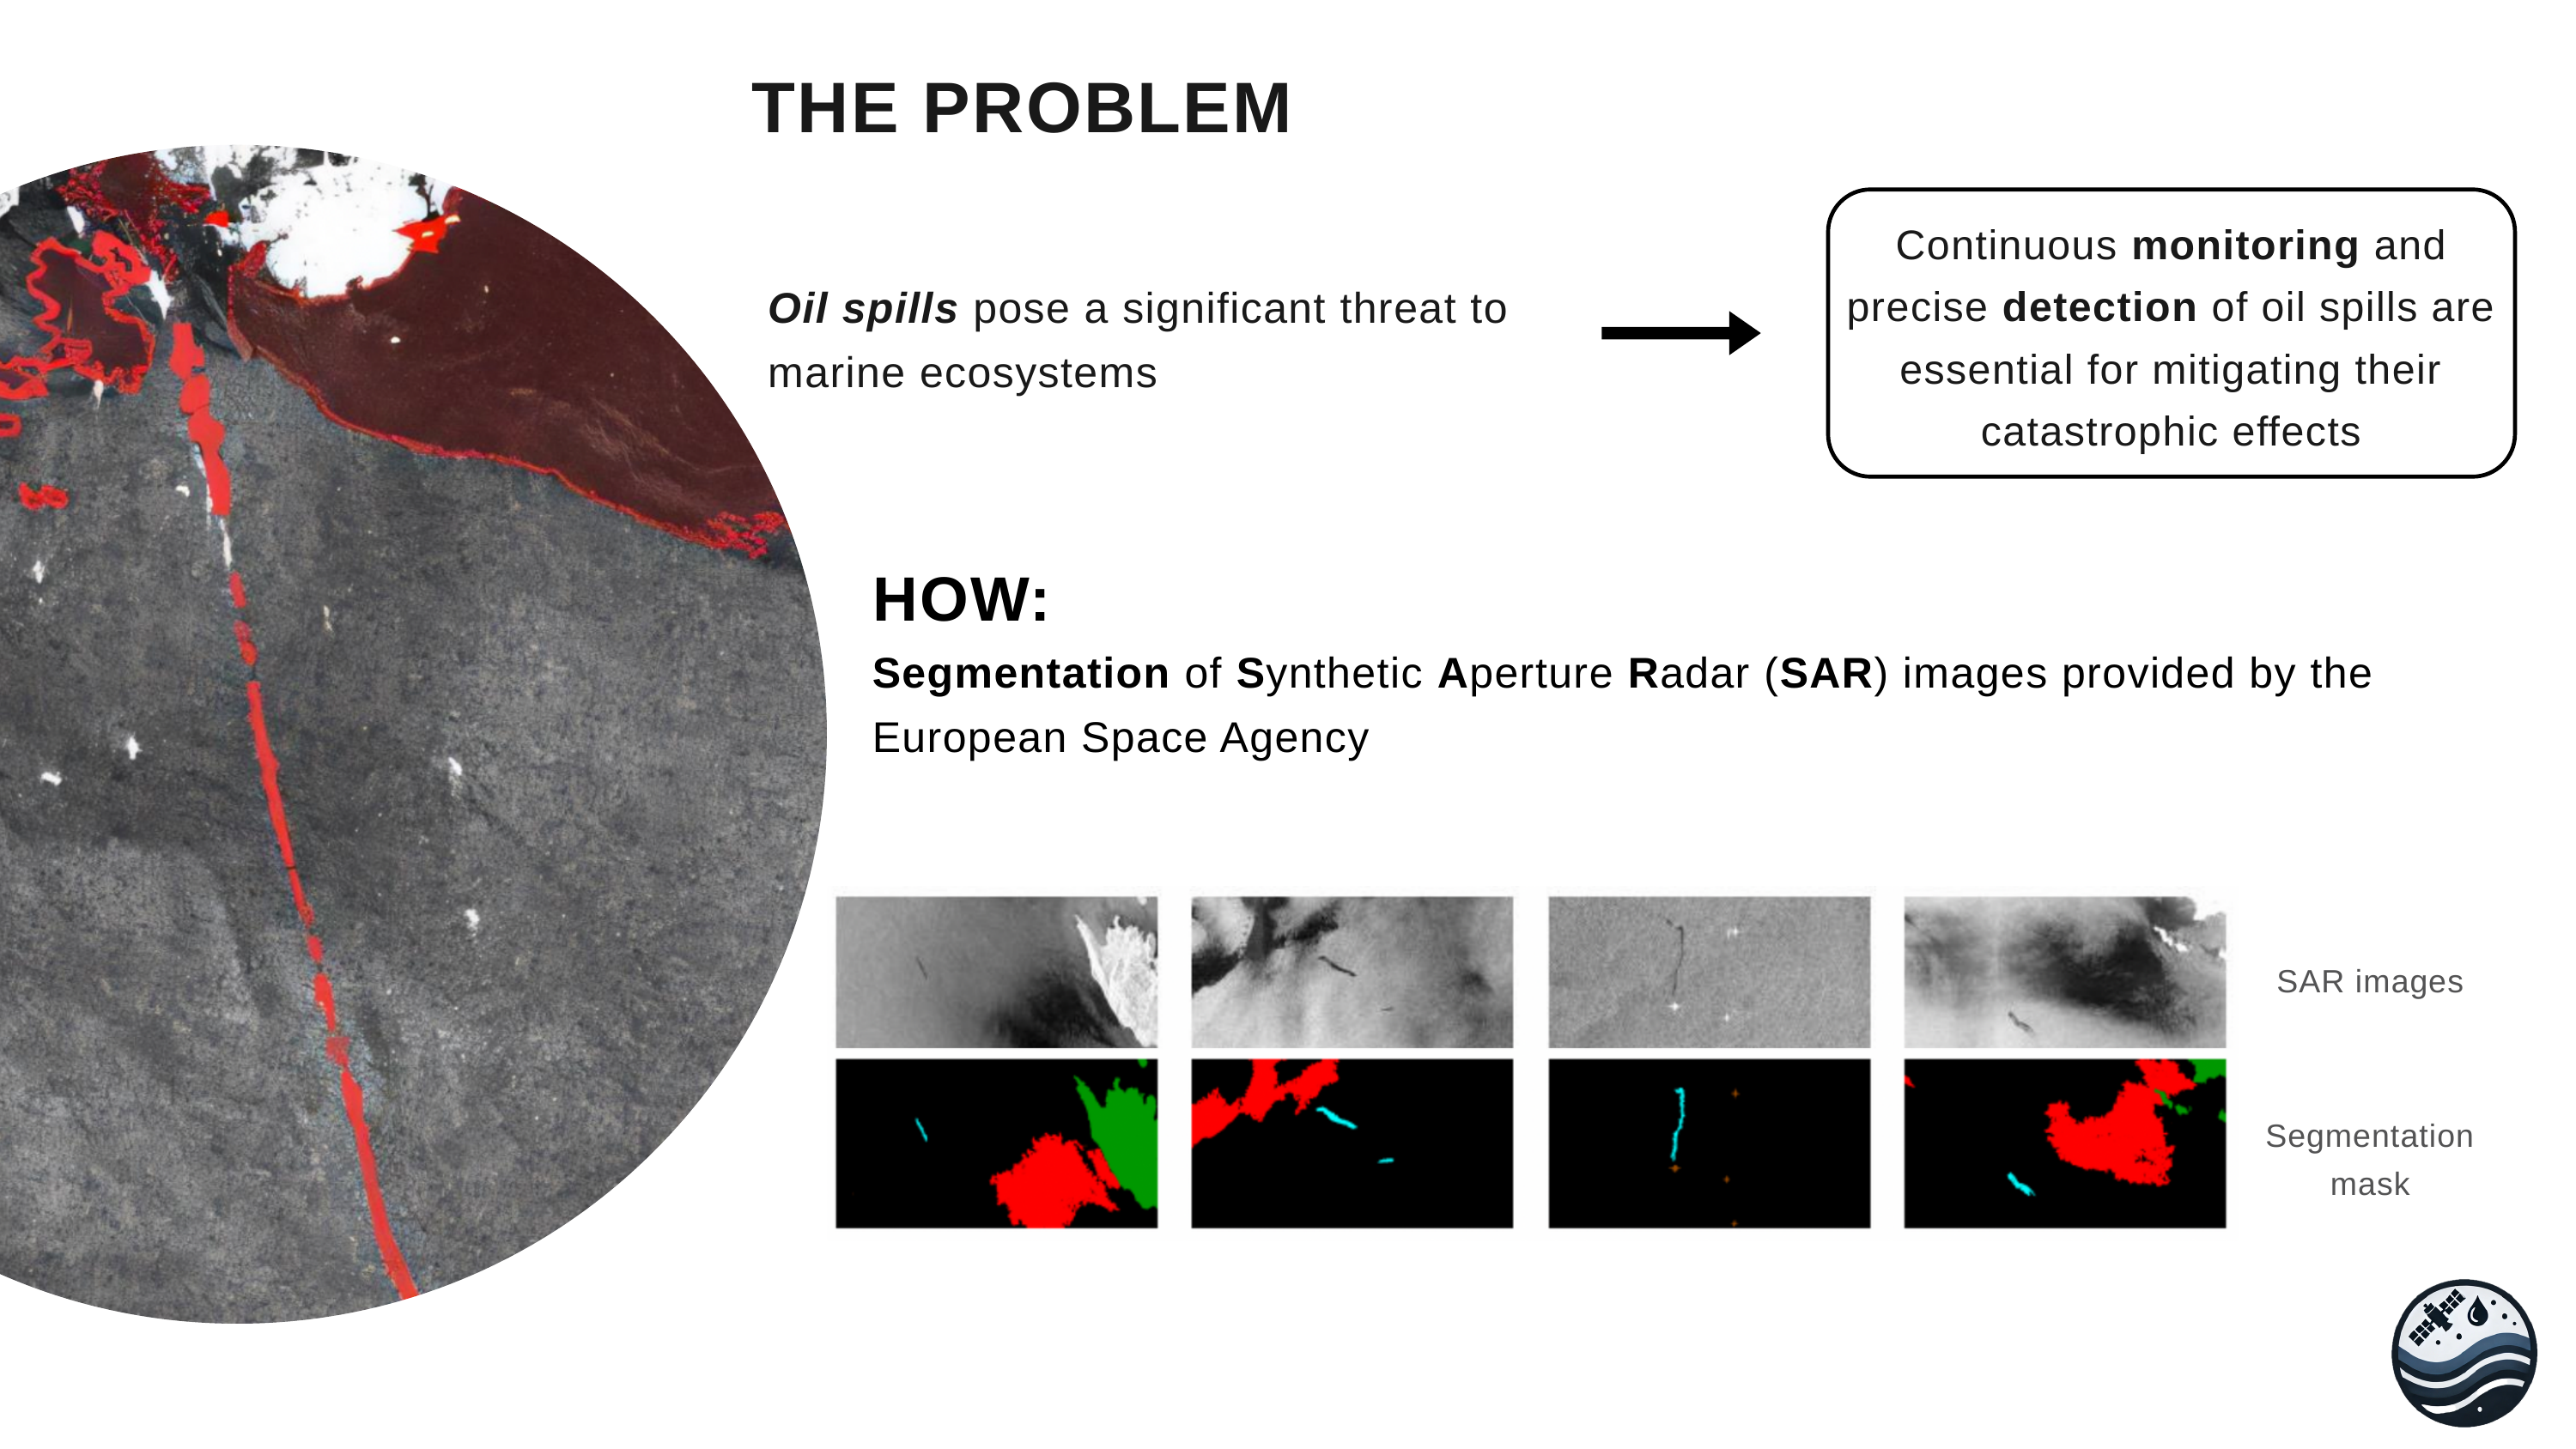

THE PROBLEM

Continuous monitoring and precise detection of oil spills are essential for mitigating their catastrophic effects
Oil spills pose a significant threat to marine ecosystems

HOW:
Segmentation of Synthetic Aperture Radar (SAR) images provided by the European Space Agency

SAR images
Segmentation mask